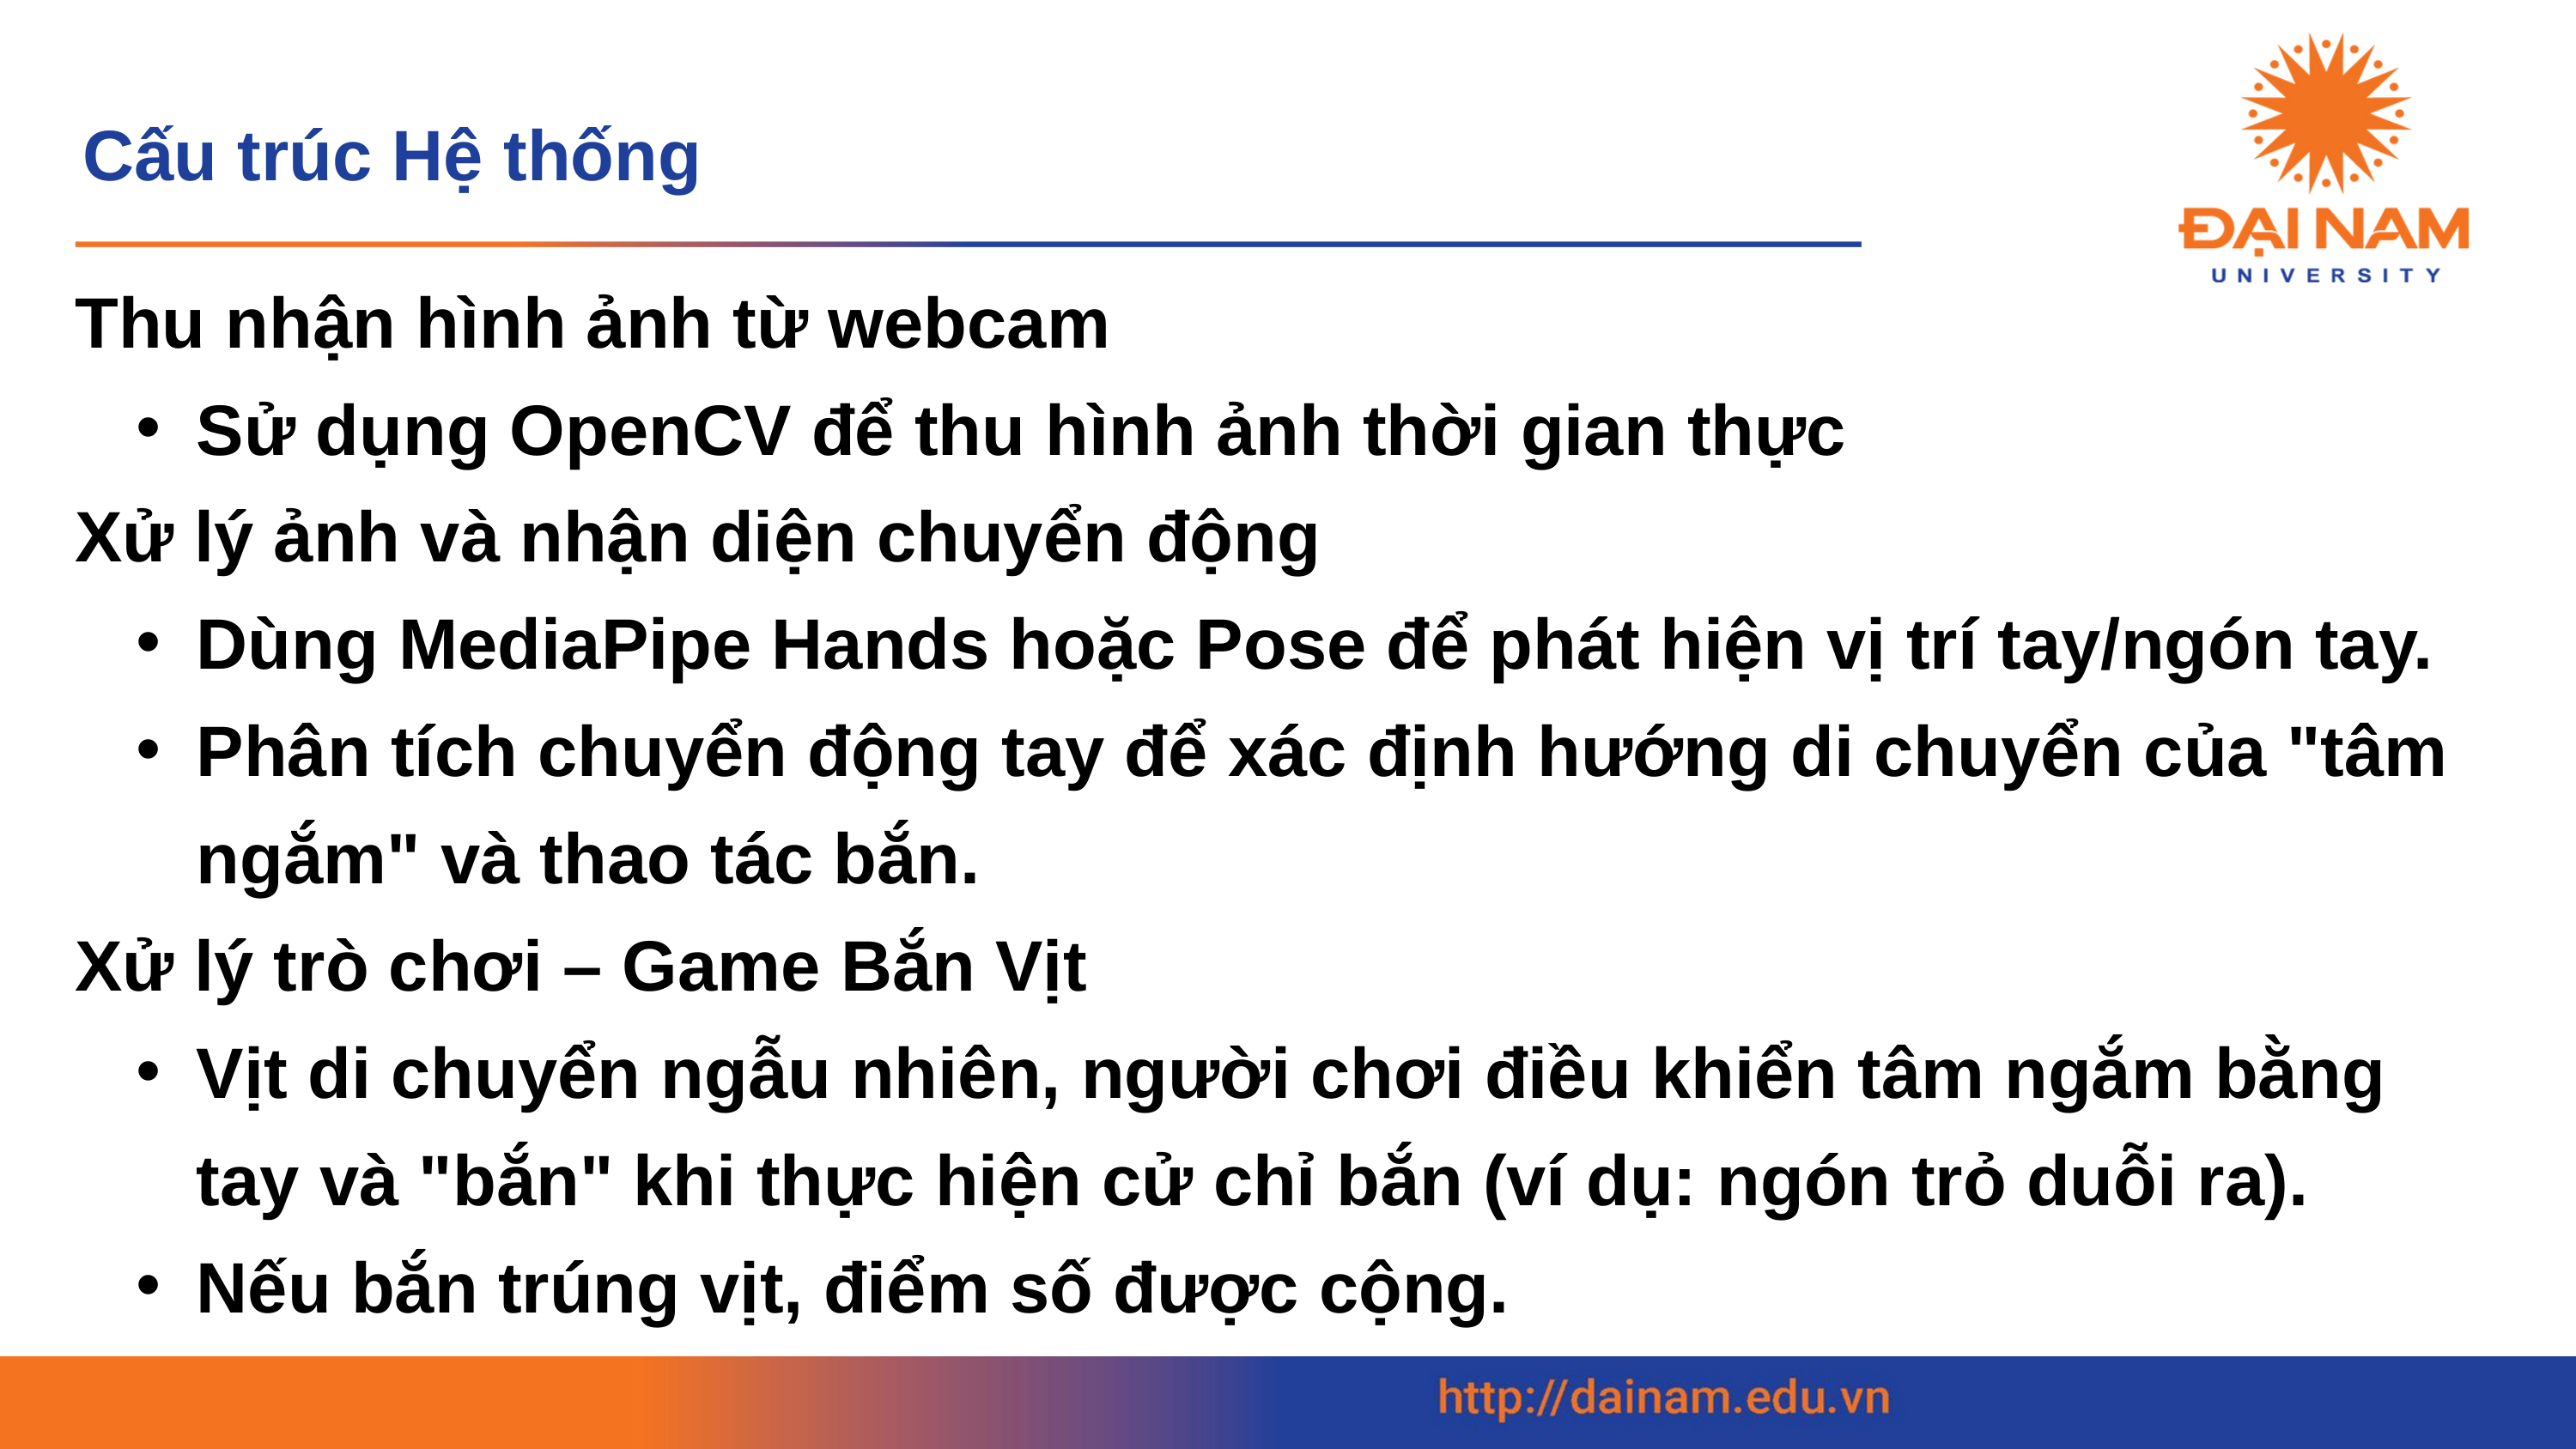

Cấu trúc Hệ thống

Thu nhận hình ảnh từ webcam
Sử dụng OpenCV để thu hình ảnh thời gian thực
Xử lý ảnh và nhận diện chuyển động
Dùng MediaPipe Hands hoặc Pose để phát hiện vị trí tay/ngón tay.
Phân tích chuyển động tay để xác định hướng di chuyển của "tâm ngắm" và thao tác bắn.
Xử lý trò chơi – Game Bắn Vịt
Vịt di chuyển ngẫu nhiên, người chơi điều khiển tâm ngắm bằng tay và "bắn" khi thực hiện cử chỉ bắn (ví dụ: ngón trỏ duỗi ra).
Nếu bắn trúng vịt, điểm số được cộng.